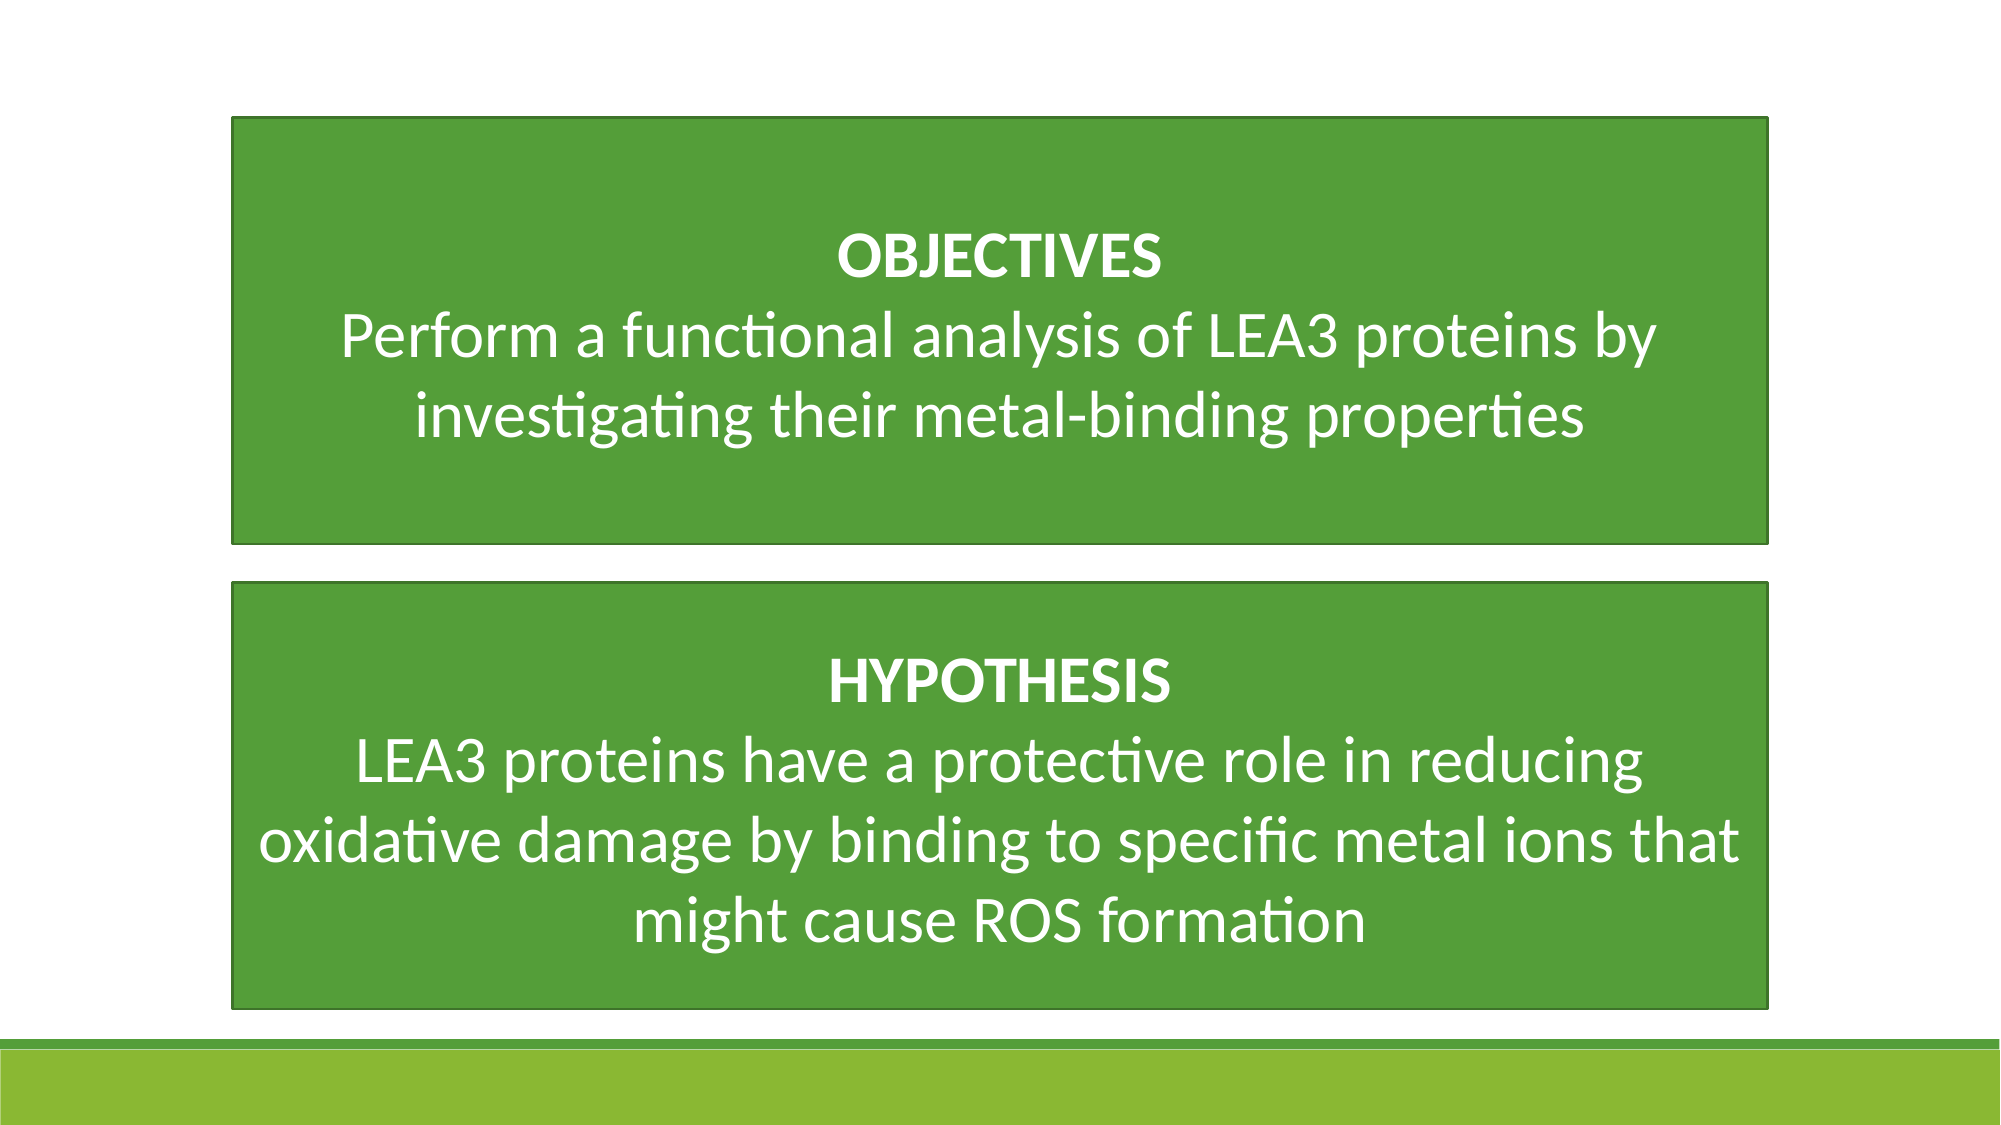

OBJECTIVES
Perform a functional analysis of LEA3 proteins by investigating their metal-binding properties
HYPOTHESIS
LEA3 proteins have a protective role in reducing oxidative damage by binding to specific metal ions that might cause ROS formation